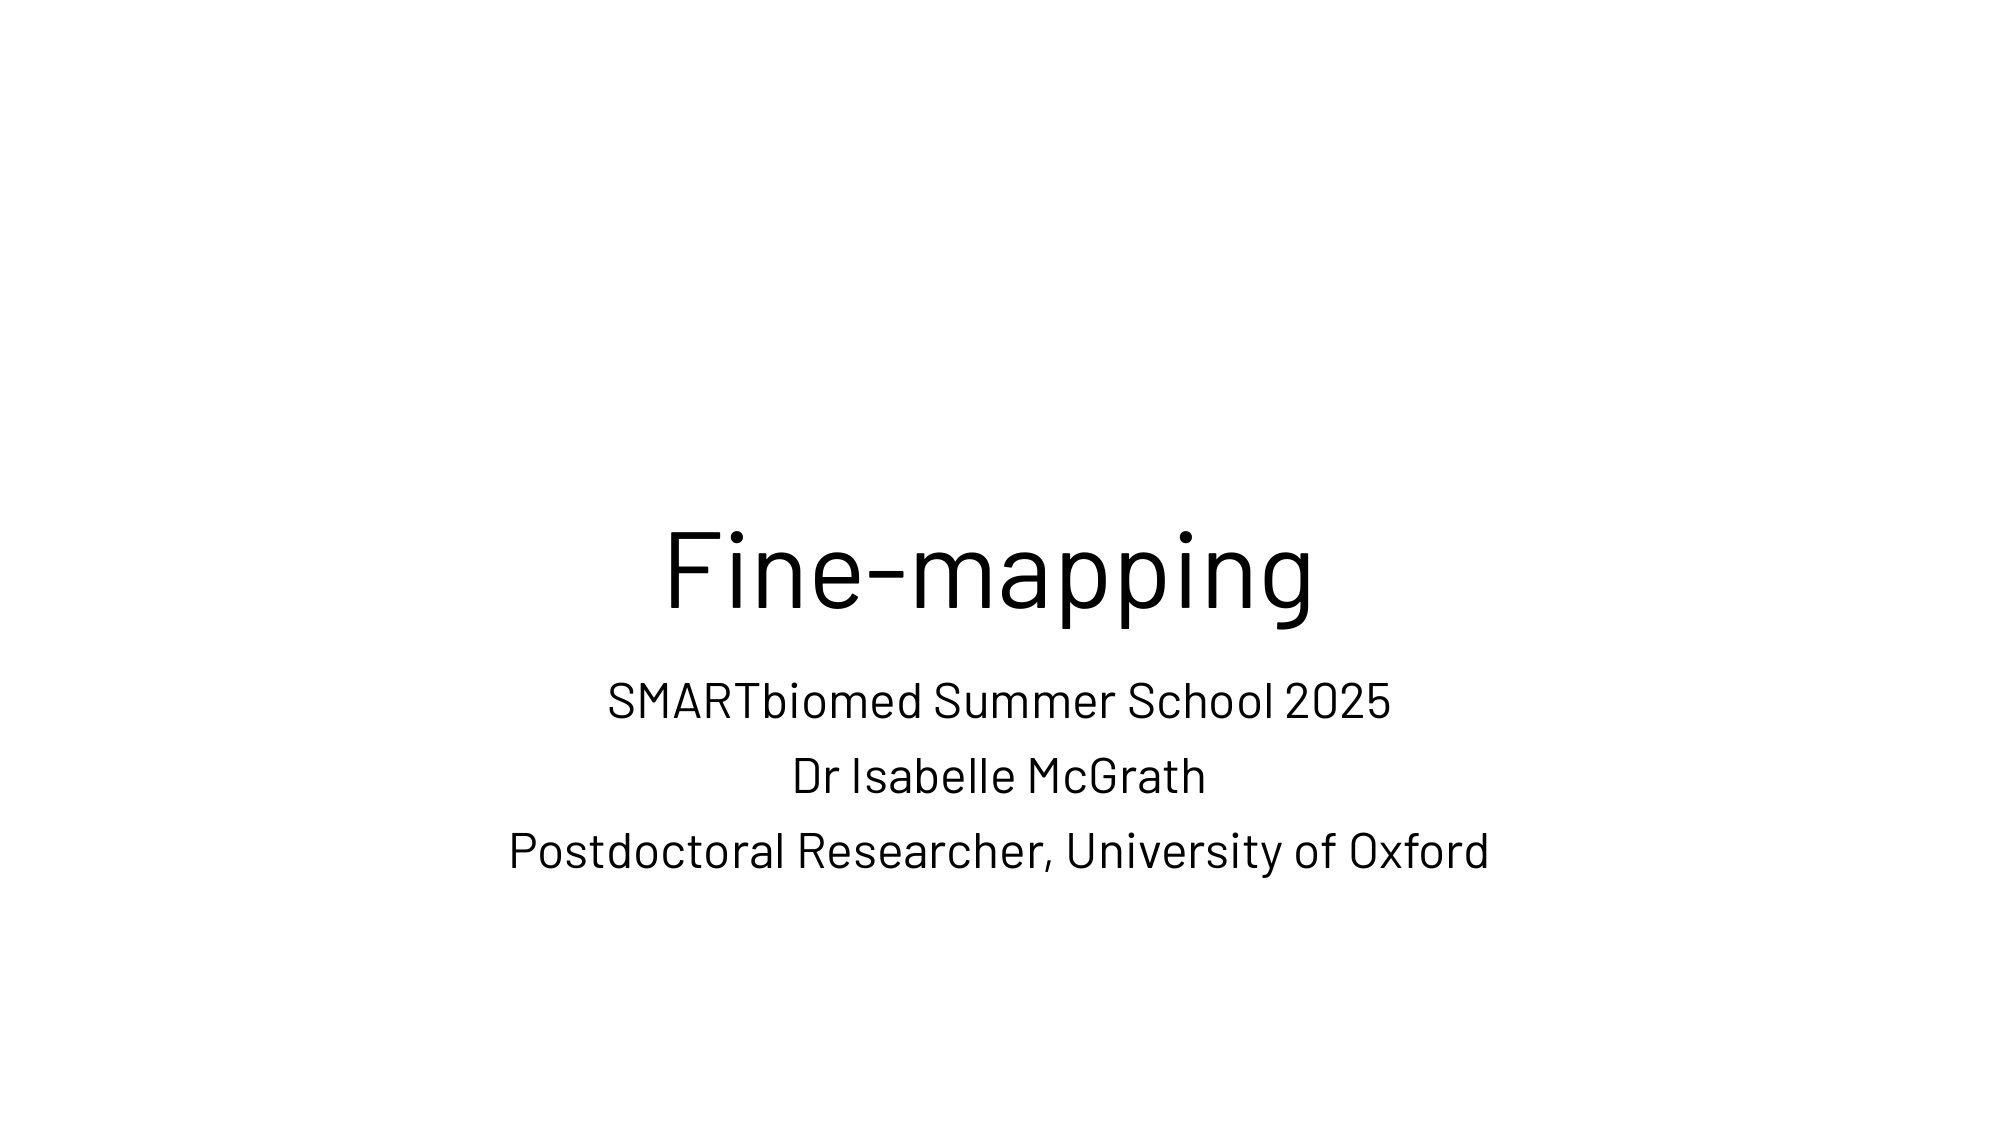

# Fine-mapping
SMARTbiomed Summer School 2025
Dr Isabelle McGrath
Postdoctoral Researcher, University of Oxford